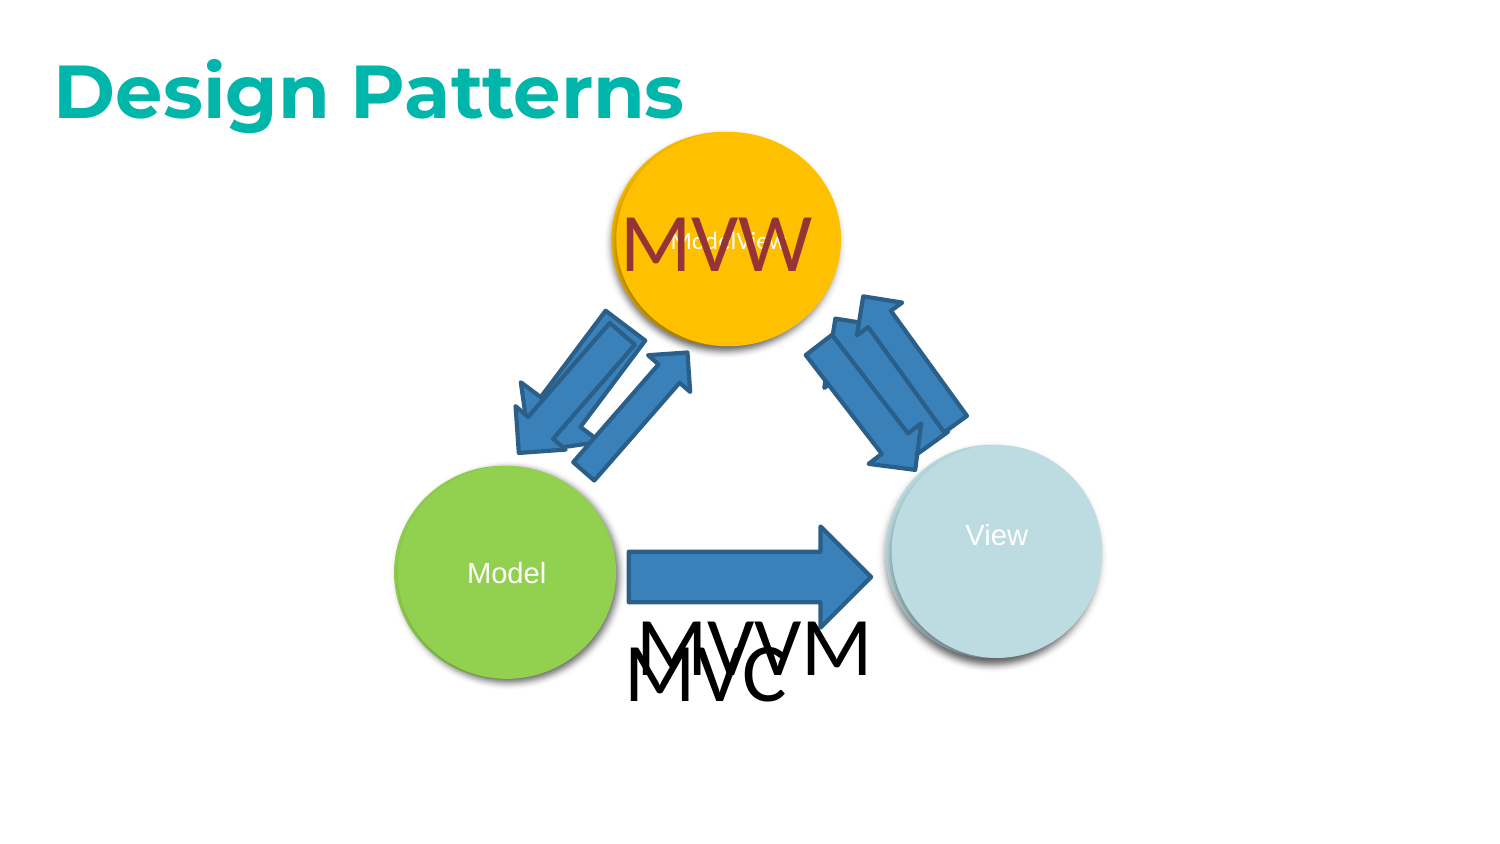

# Design Patterns
Controller

Model

View

MVC
ModelView

Model
View

MVVM
MVW